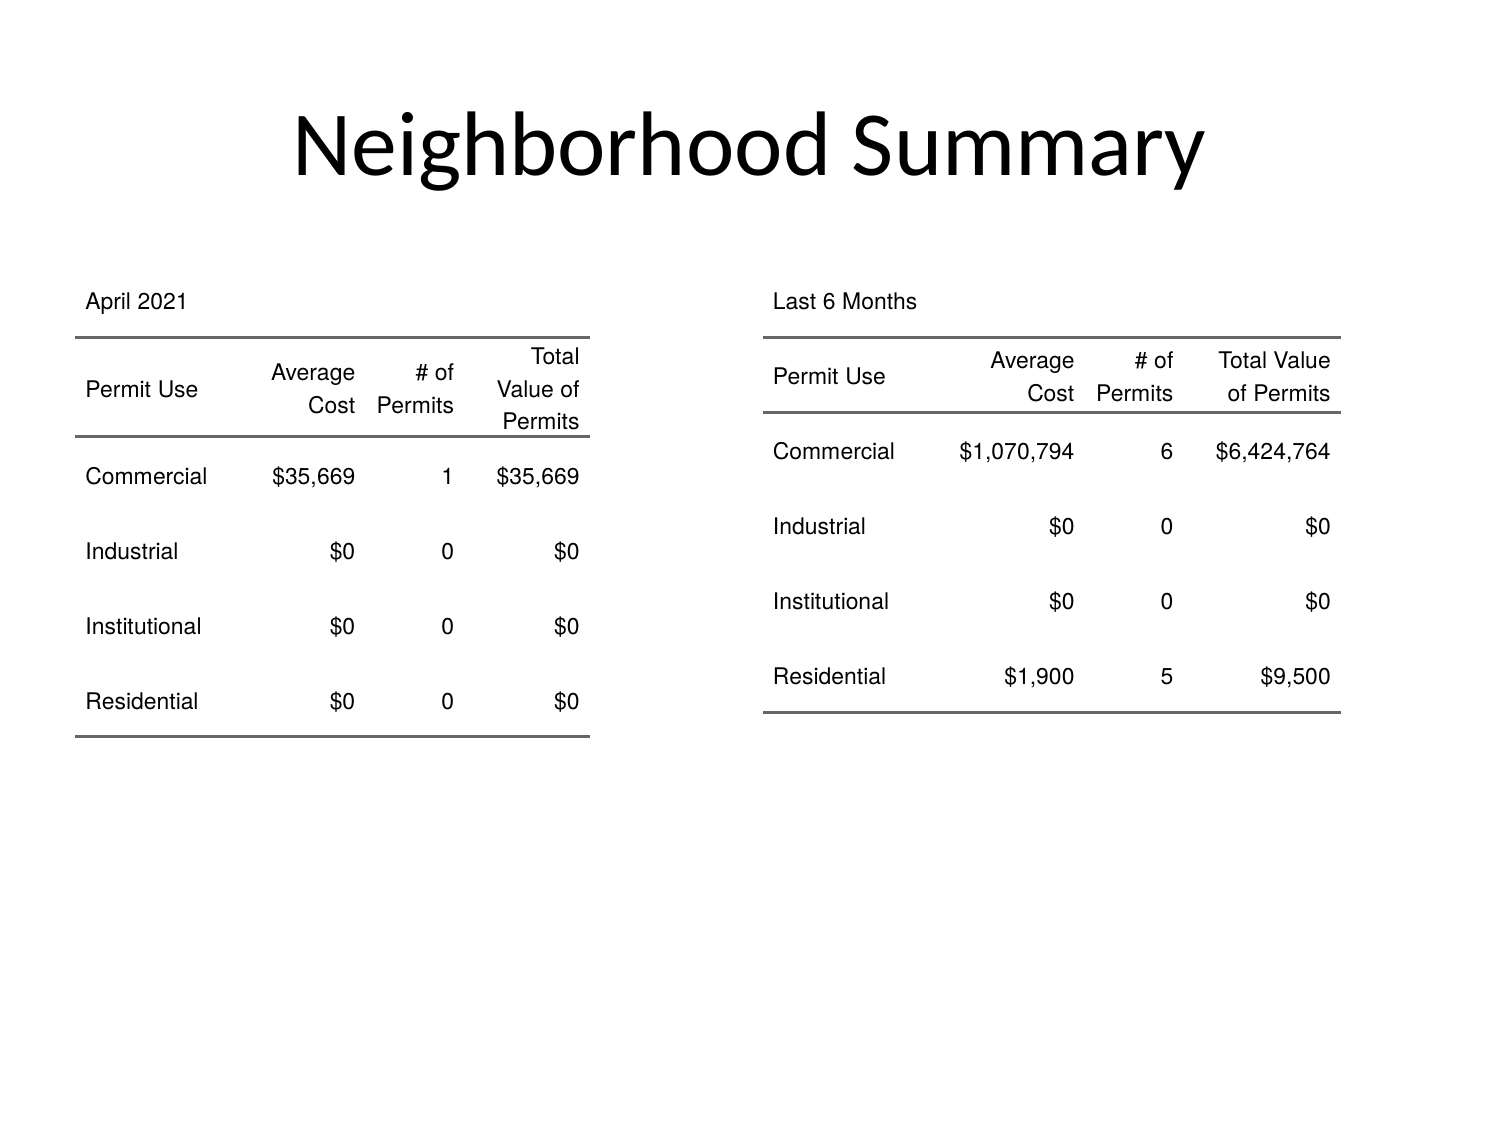

# Neighborhood Summary
| April 2021 | April 2021 | April 2021 | April 2021 |
| --- | --- | --- | --- |
| Permit Use | Average Cost | # of Permits | Total Value of Permits |
| Commercial | $35,669 | 1 | $35,669 |
| Industrial | $0 | 0 | $0 |
| Institutional | $0 | 0 | $0 |
| Residential | $0 | 0 | $0 |
| Last 6 Months | Last 6 Months | Last 6 Months | Last 6 Months |
| --- | --- | --- | --- |
| Permit Use | Average Cost | # of Permits | Total Value of Permits |
| Commercial | $1,070,794 | 6 | $6,424,764 |
| Industrial | $0 | 0 | $0 |
| Institutional | $0 | 0 | $0 |
| Residential | $1,900 | 5 | $9,500 |